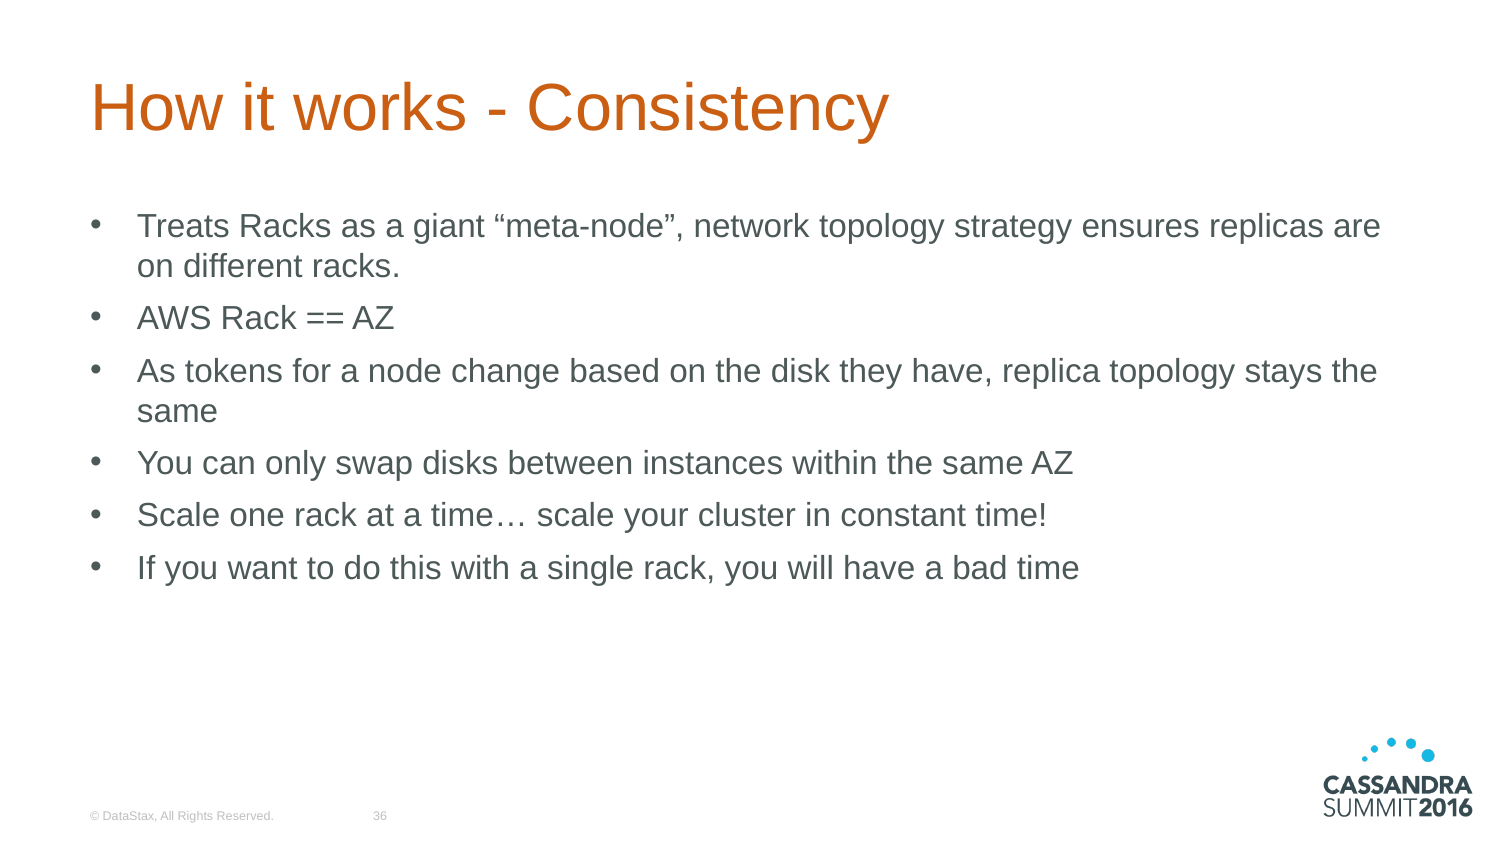

# How it works - Consistency
Treats Racks as a giant “meta-node”, network topology strategy ensures replicas are on different racks.
AWS Rack == AZ
As tokens for a node change based on the disk they have, replica topology stays the same
You can only swap disks between instances within the same AZ
Scale one rack at a time… scale your cluster in constant time!
If you want to do this with a single rack, you will have a bad time
© DataStax, All Rights Reserved.
36